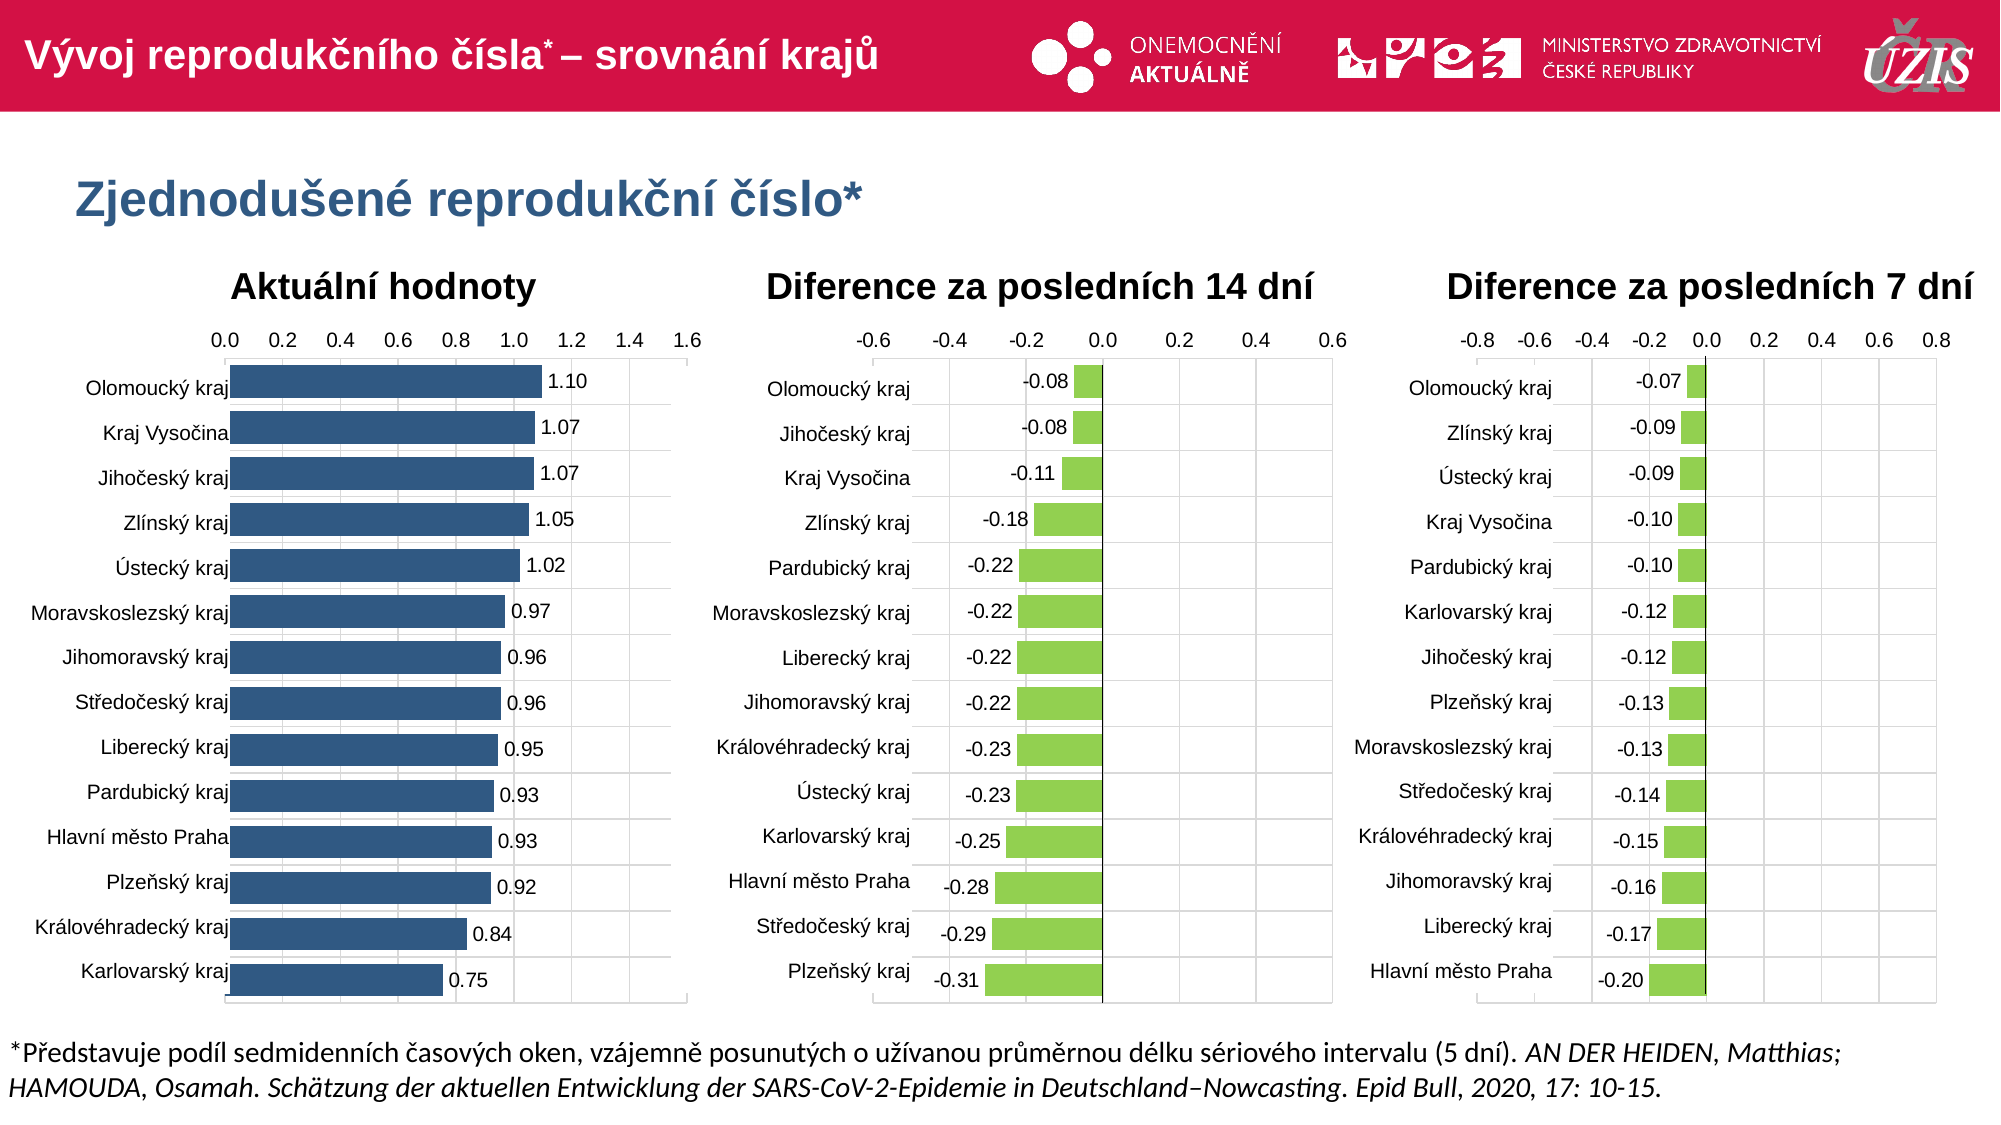

# Vývoj reprodukčního čísla* – srovnání krajů
Zjednodušené reprodukční číslo*
Aktuální hodnoty
Diference za posledních 14 dní
Diference za posledních 7 dní

### Chart

| Category | Řada 1 |
|---|---|

### Chart

| Category | Řada 1 |
|---|---|

### Chart

| Category | Řada 1 |
|---|---|
| Olomoucký kraj |
| --- |
| Zlínský kraj |
| Ústecký kraj |
| Kraj Vysočina |
| Pardubický kraj |
| Karlovarský kraj |
| Jihočeský kraj |
| Plzeňský kraj |
| Moravskoslezský kraj |
| Středočeský kraj |
| Královéhradecký kraj |
| Jihomoravský kraj |
| Liberecký kraj |
| Hlavní město Praha |
| Olomoucký kraj |
| --- |
| Kraj Vysočina |
| Jihočeský kraj |
| Zlínský kraj |
| Ústecký kraj |
| Moravskoslezský kraj |
| Jihomoravský kraj |
| Středočeský kraj |
| Liberecký kraj |
| Pardubický kraj |
| Hlavní město Praha |
| Plzeňský kraj |
| Královéhradecký kraj |
| Karlovarský kraj |
| Olomoucký kraj |
| --- |
| Jihočeský kraj |
| Kraj Vysočina |
| Zlínský kraj |
| Pardubický kraj |
| Moravskoslezský kraj |
| Liberecký kraj |
| Jihomoravský kraj |
| Královéhradecký kraj |
| Ústecký kraj |
| Karlovarský kraj |
| Hlavní město Praha |
| Středočeský kraj |
| Plzeňský kraj |
*Představuje podíl sedmidenních časových oken, vzájemně posunutých o užívanou průměrnou délku sériového intervalu (5 dní). AN DER HEIDEN, Matthias; HAMOUDA, Osamah. Schätzung der aktuellen Entwicklung der SARS-CoV-2-Epidemie in Deutschland–Nowcasting. Epid Bull, 2020, 17: 10-15.